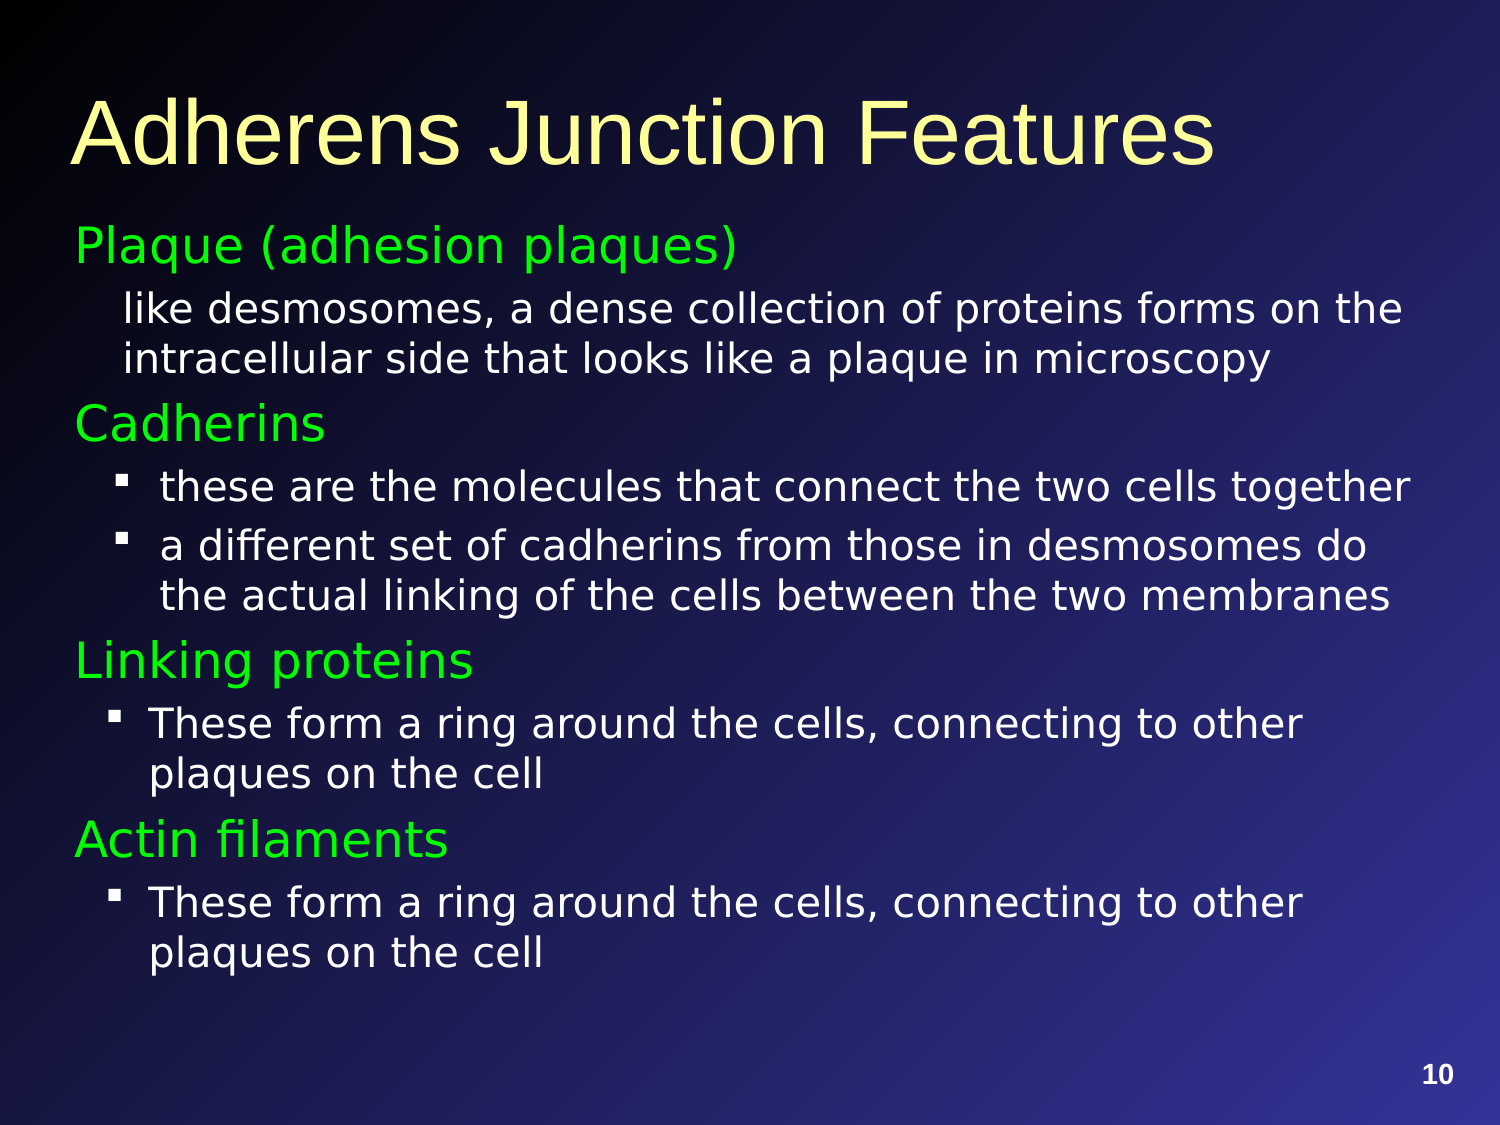

# Adherens Junction Features
Plaque (adhesion plaques)
like desmosomes, a dense collection of proteins forms on the intracellular side that looks like a plaque in microscopy
Cadherins
these are the molecules that connect the two cells together
a different set of cadherins from those in desmosomes do the actual linking of the cells between the two membranes
Linking proteins
These form a ring around the cells, connecting to other plaques on the cell
Actin filaments
These form a ring around the cells, connecting to other plaques on the cell
10